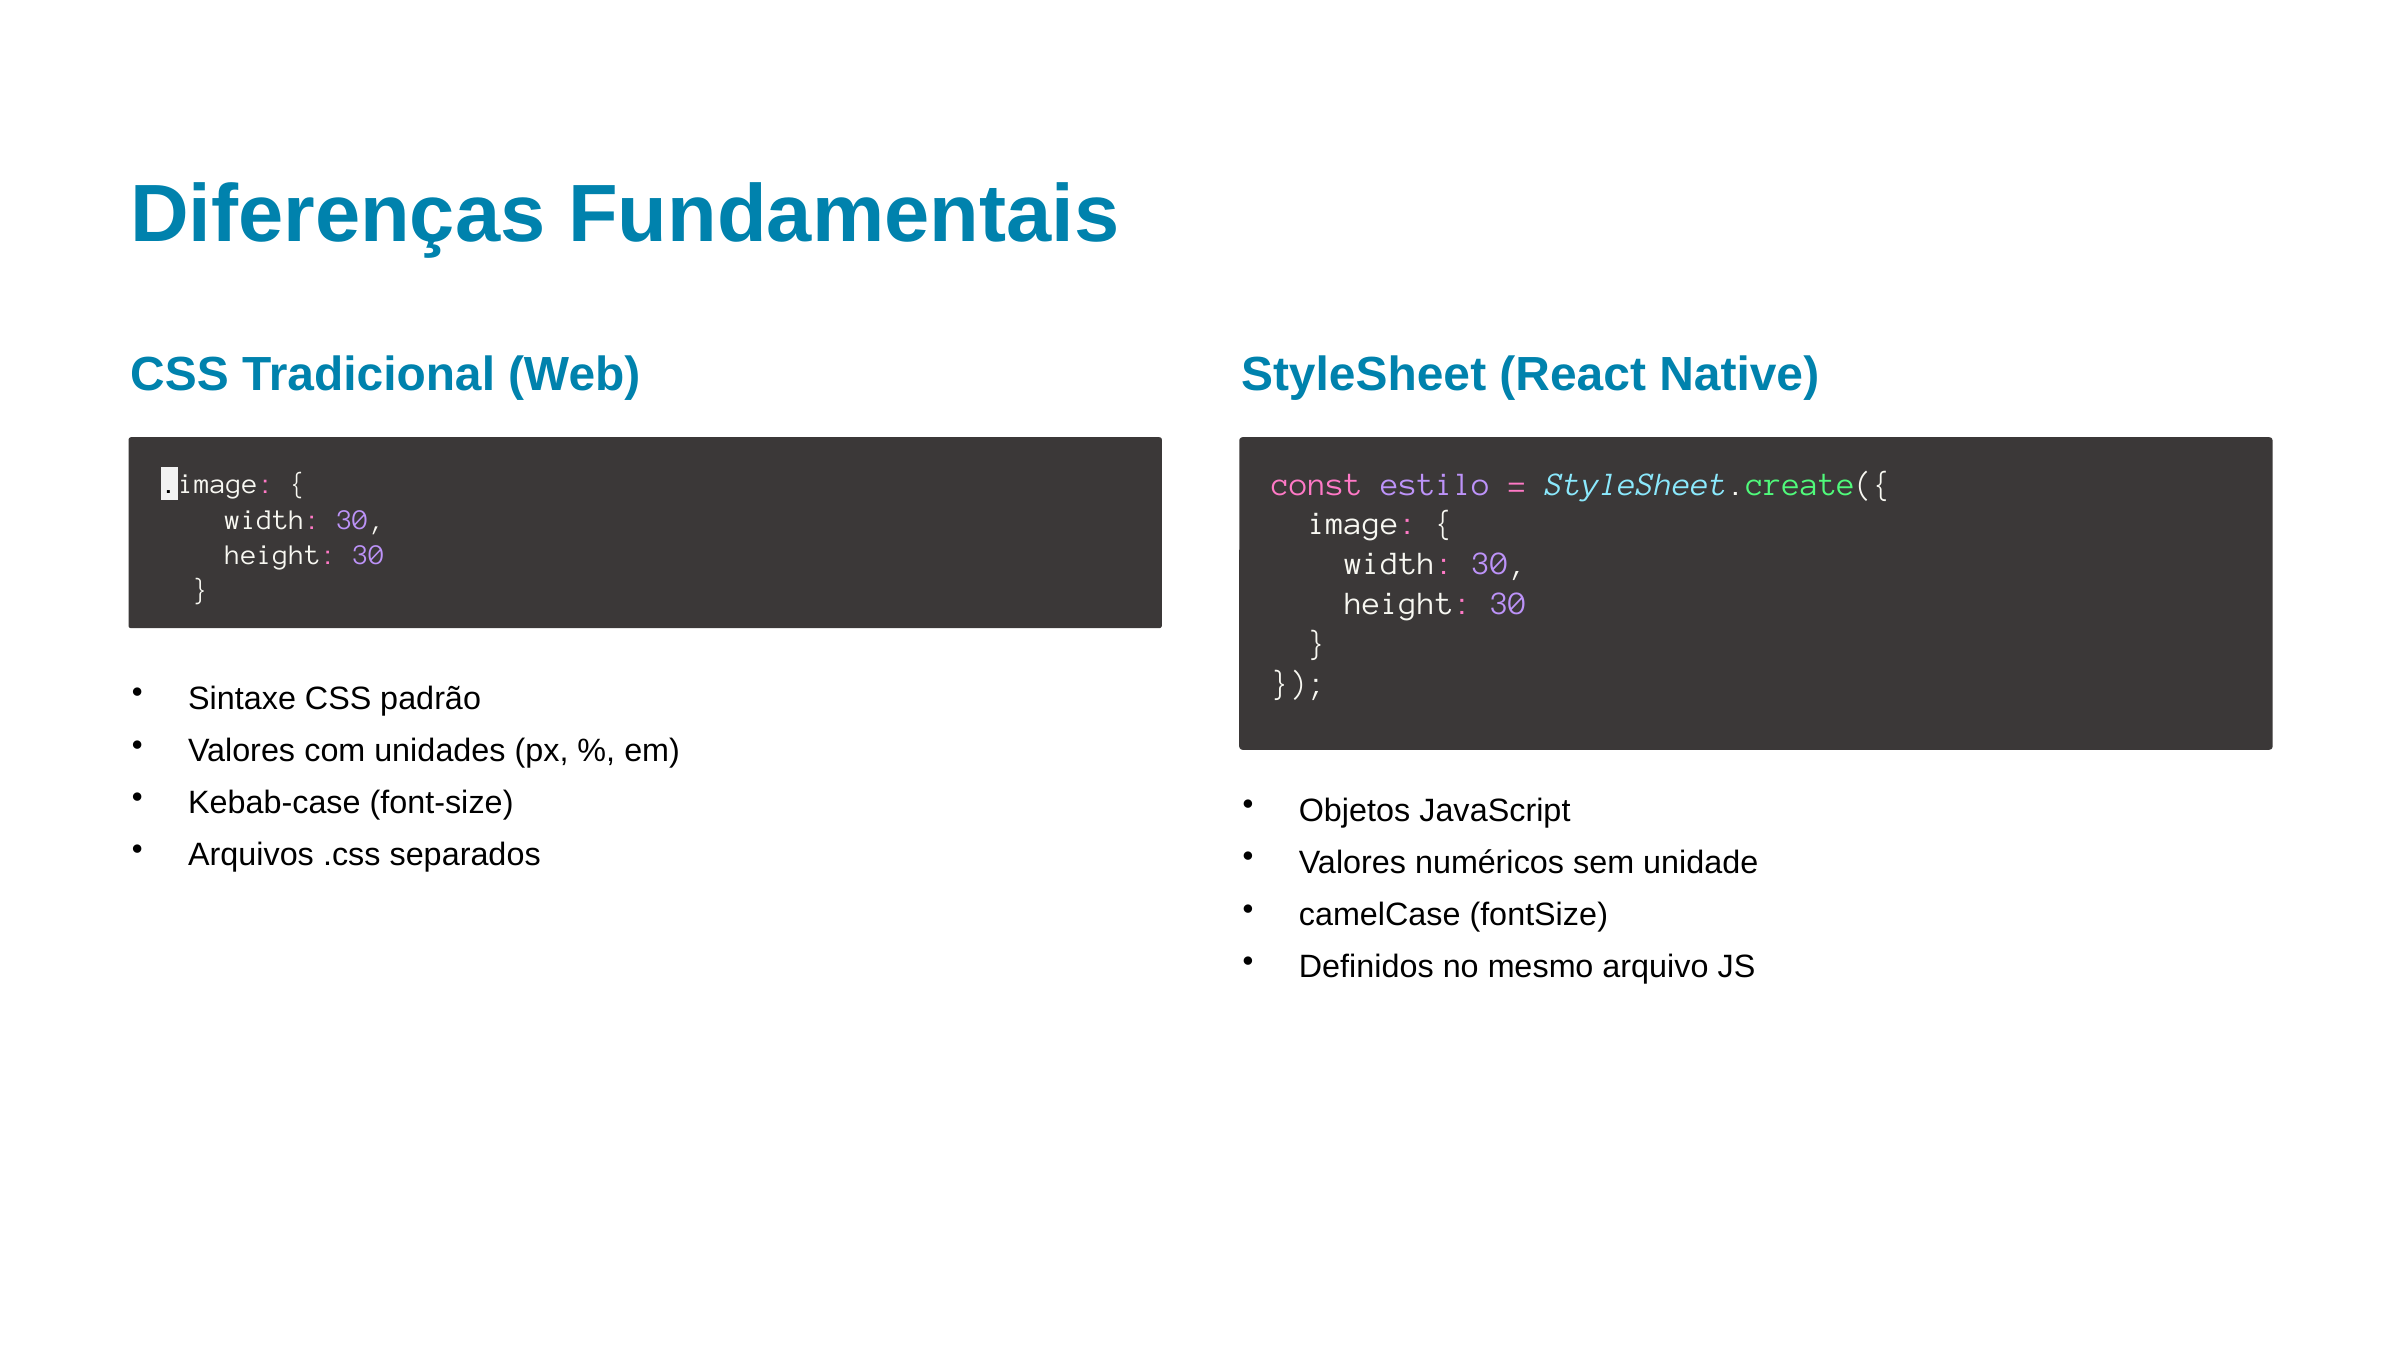

Diferenças Fundamentais
CSS Tradicional (Web)
StyleSheet (React Native)

.image: {
    width: 30,
    height: 30
  }

const estilo = StyleSheet.create({
  image: {
    width: 30,
    height: 30
  }
});

Sintaxe CSS padrão
Valores com unidades (px, %, em)
Kebab-case (font-size)
Arquivos .css separados
Objetos JavaScript
Valores numéricos sem unidade
camelCase (fontSize)
Definidos no mesmo arquivo JS